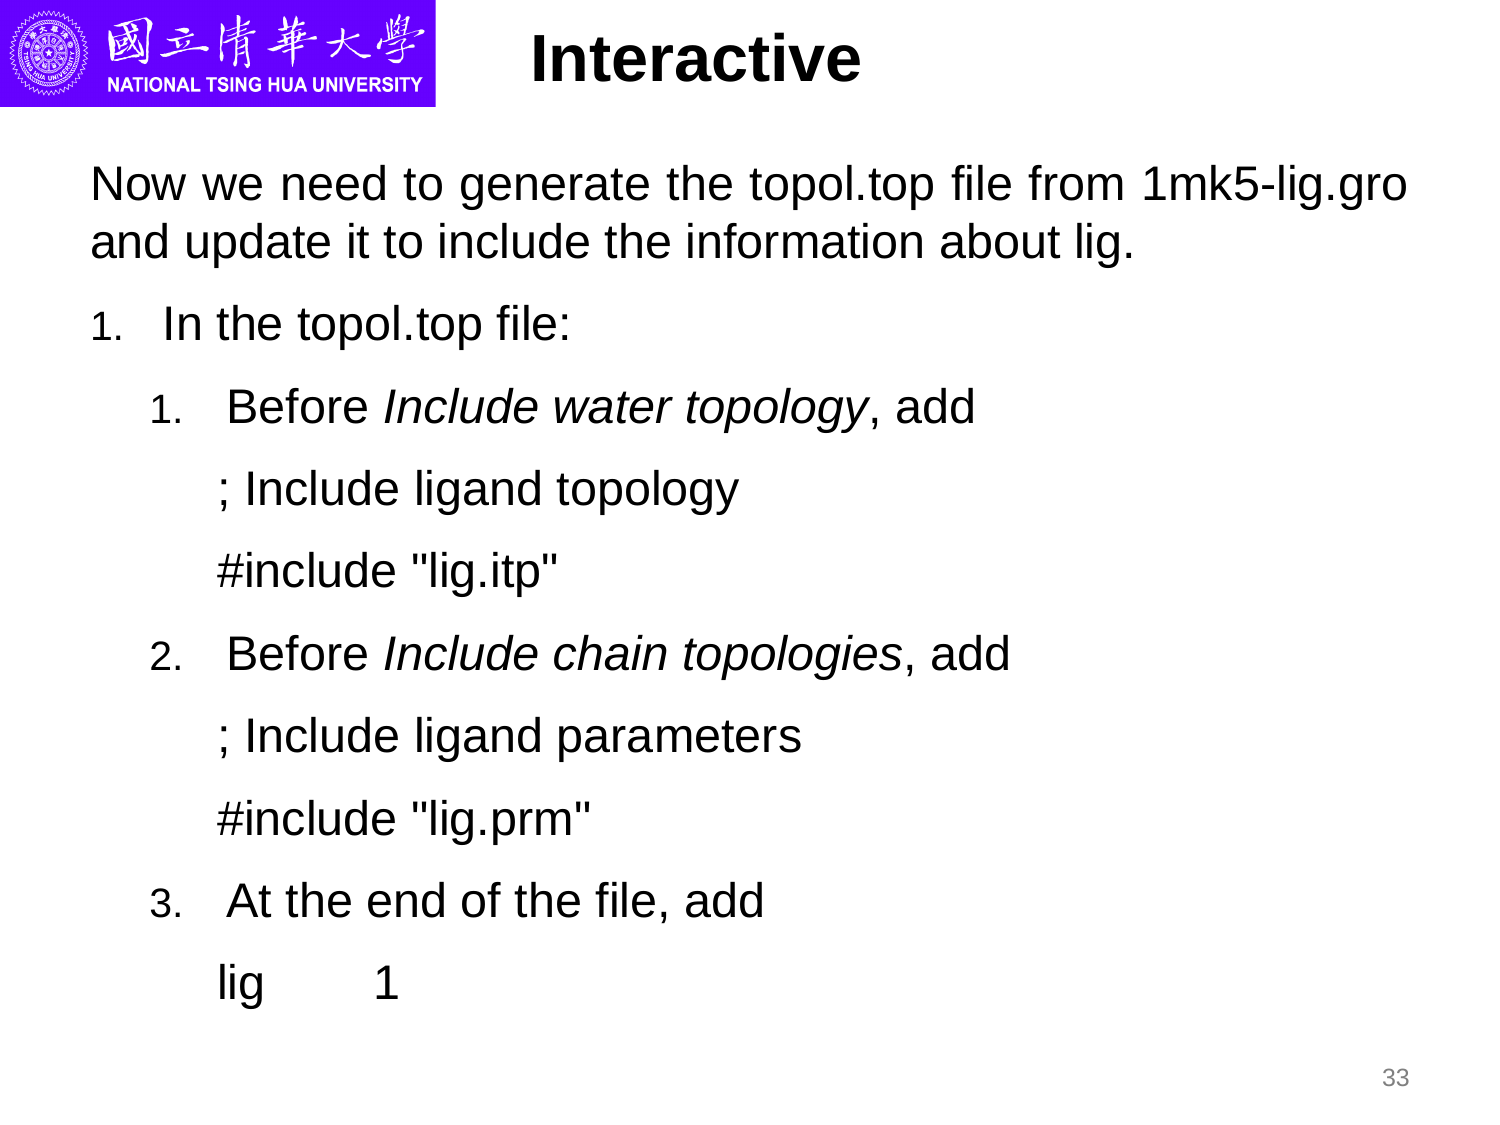

# Interactive
Now we need to generate the topol.top file from 1mk5-lig.gro and update it to include the information about lig.
In the topol.top file:
Before Include water topology, add
; Include ligand topology
#include "lig.itp"
Before Include chain topologies, add
; Include ligand parameters
#include "lig.prm"
At the end of the file, add
lig        1
33